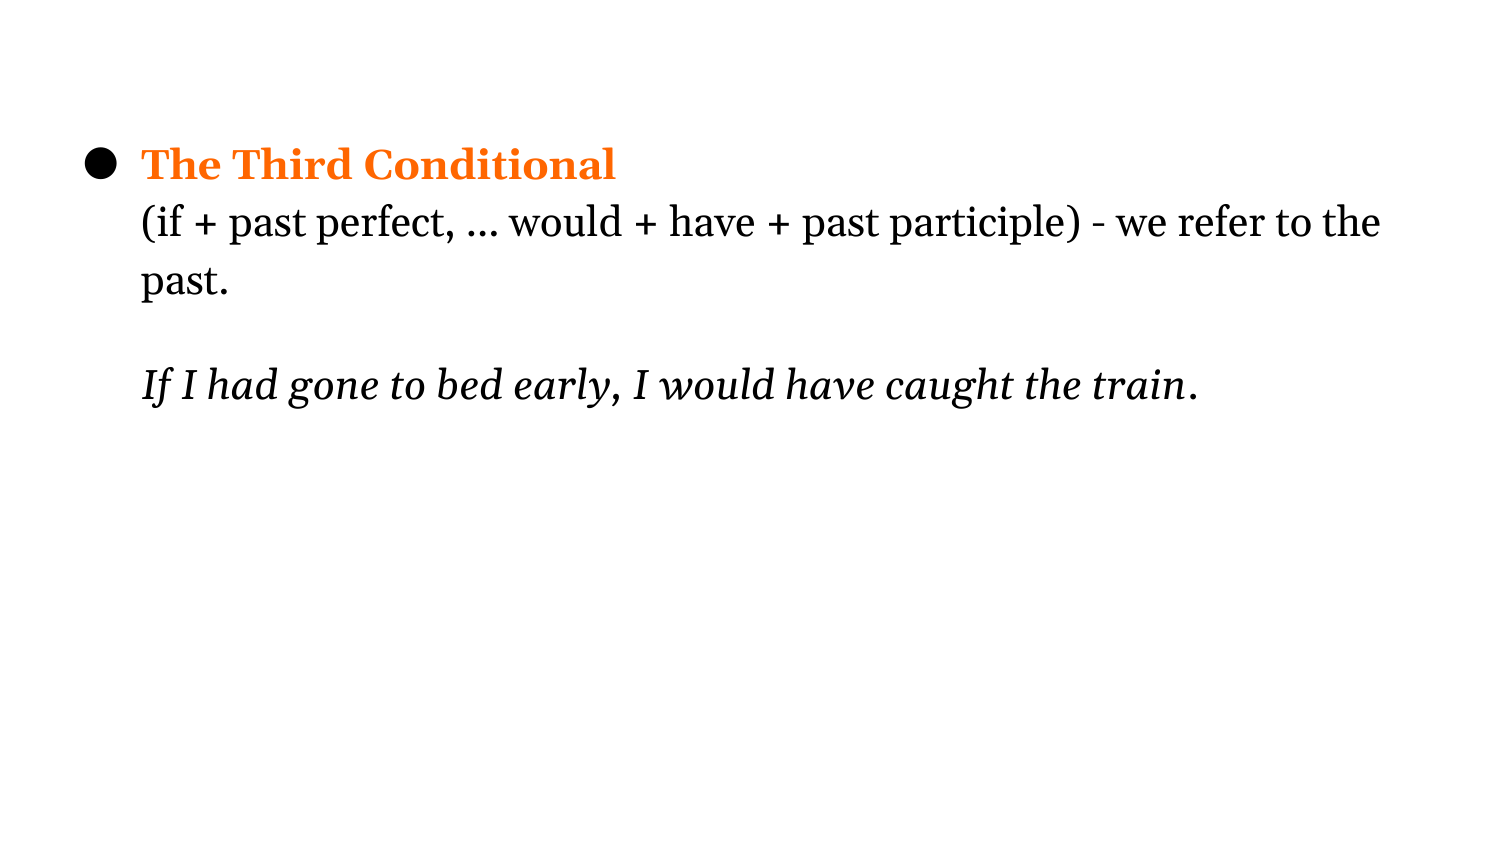

# The Third Conditional (if + past perfect, ... would + have + past participle) - we refer to the past.
If I had gone to bed early, I would have caught the train.